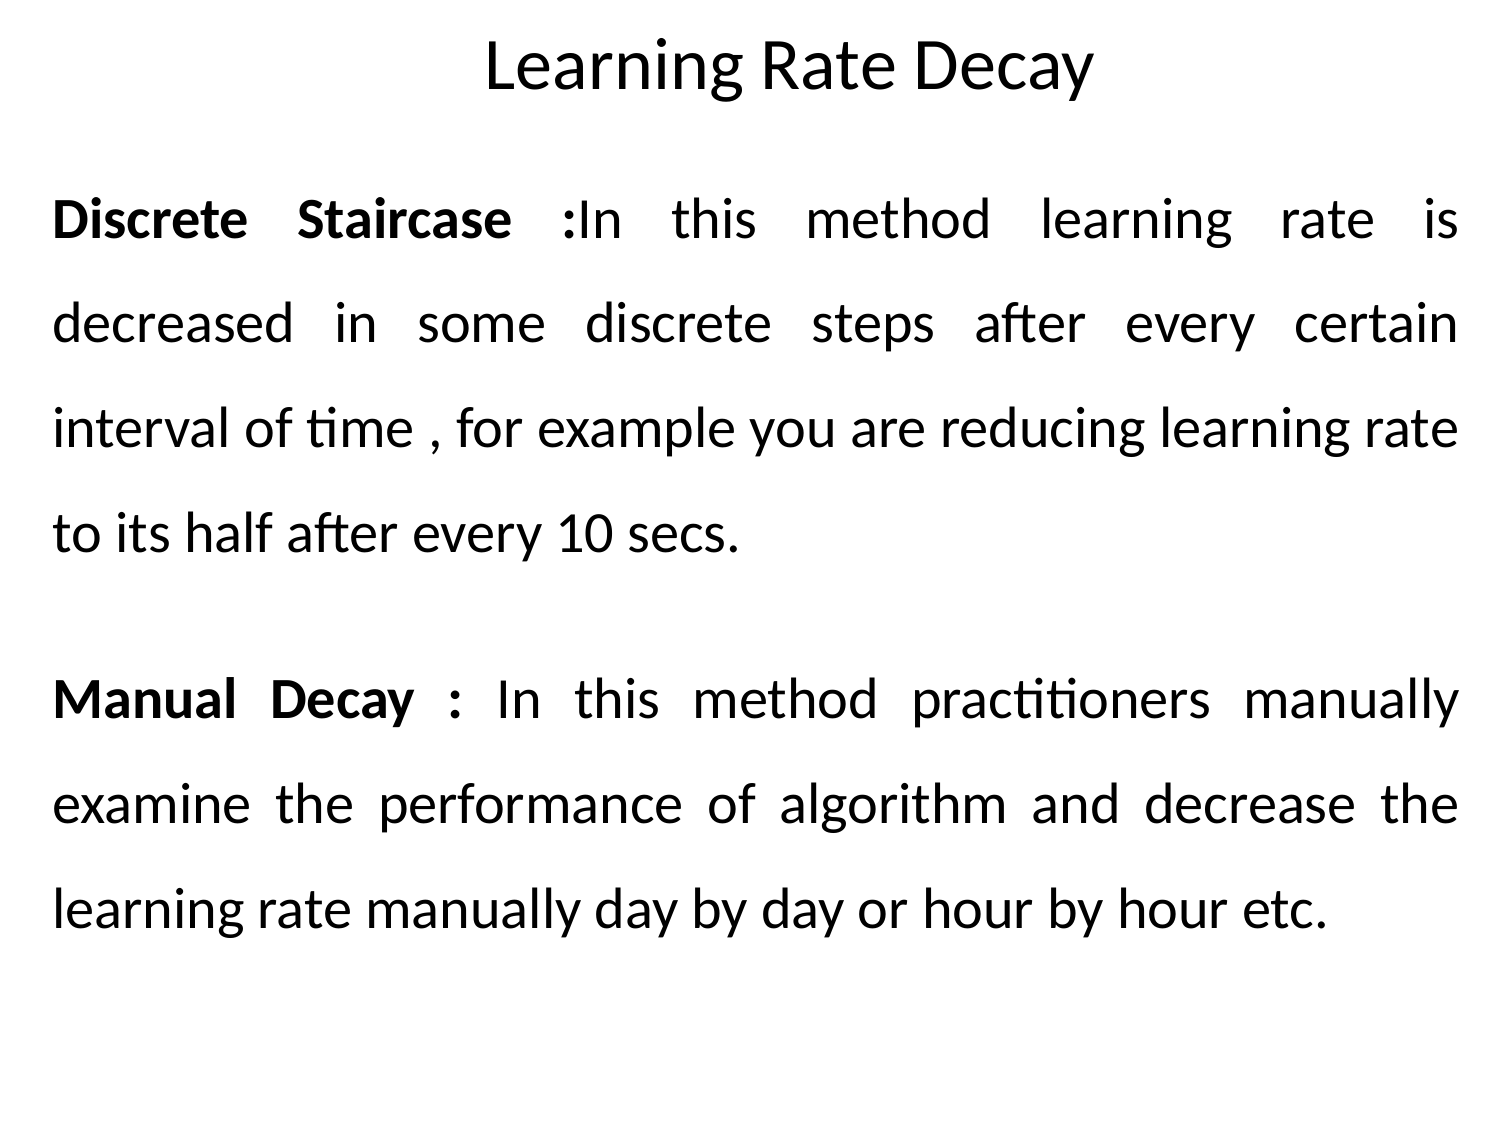

# Learning Rate Decay
Discrete Staircase :In this method learning rate is decreased in some discrete steps after every certain interval of time , for example you are reducing learning rate to its half after every 10 secs.

Manual Decay : In this method practitioners manually examine the performance of algorithm and decrease the learning rate manually day by day or hour by hour etc.